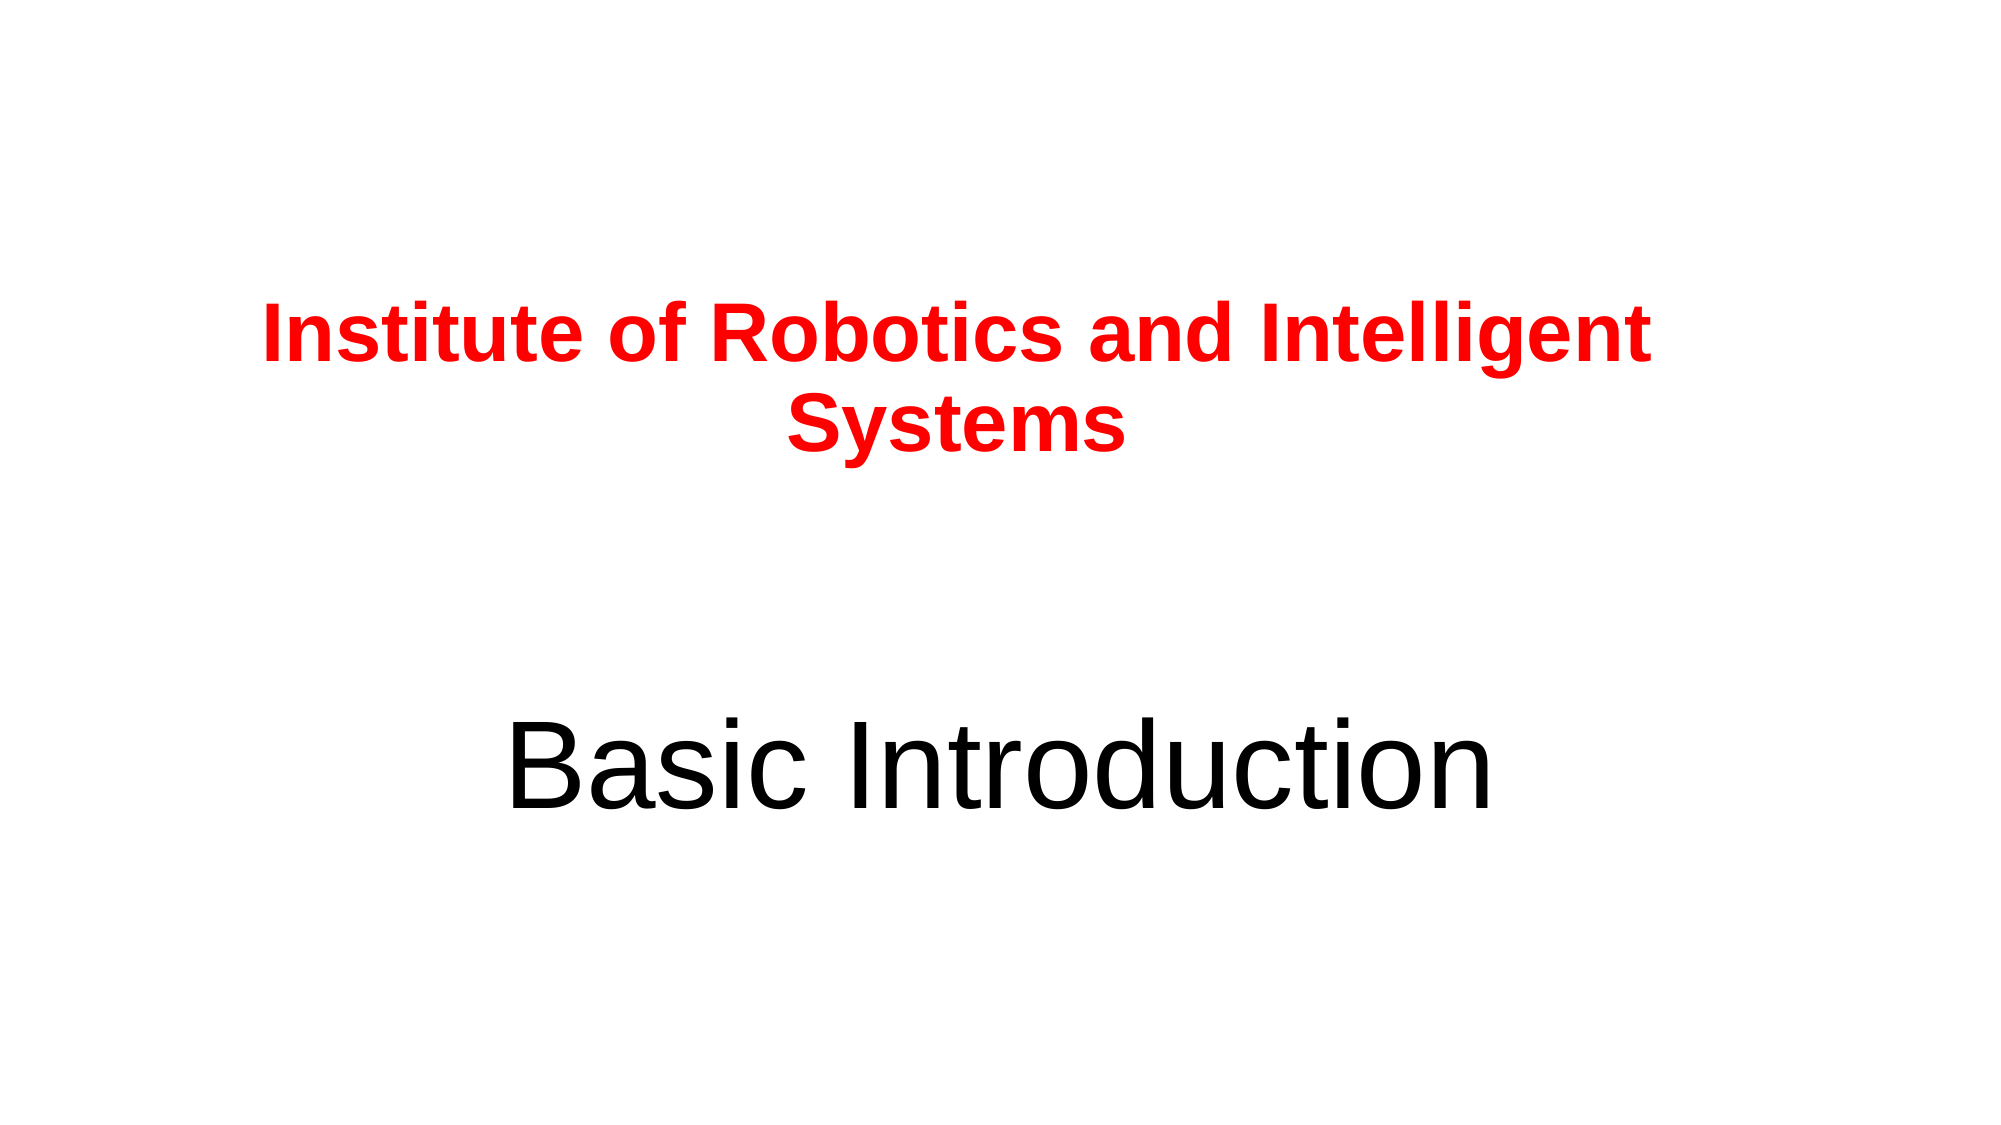

# Institute of Robotics and Intelligent Systems
Basic Introduction